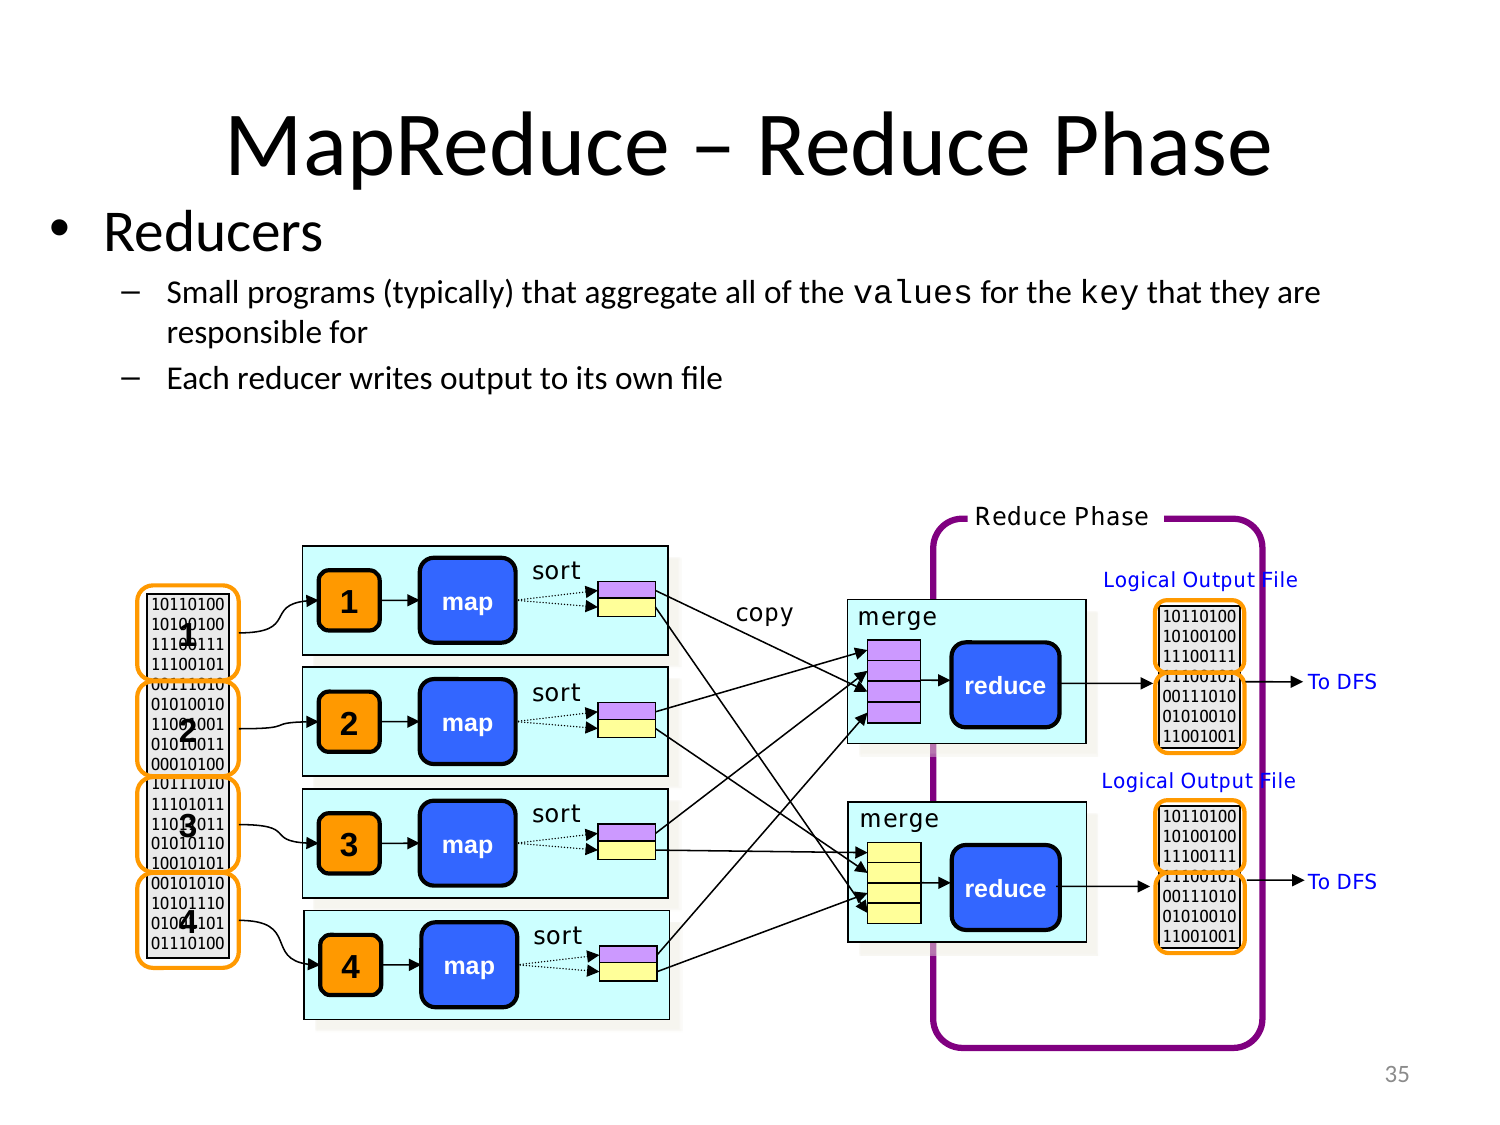

# MapReduce – Reduce Phase
Reducers
Small programs (typically) that aggregate all of the values for the key that they are responsible for
Each reducer writes output to its own file
Reduce Phase

sort
map
Logical Output File
1

1
101101001010010011100111111001010011101001010010110010010101001100010100101110101110101111011011010101101001010100101010101011100100110101110100
copy

merge
10110100101001001110011111100101001110100101001011001001

reduce

To DFS

sort
map

2

2

Logical Output File
3

sort

map

merge
10110100101001001110011111100101001110100101001011001001
3

reduce

To DFS

4

sort
map
4

35